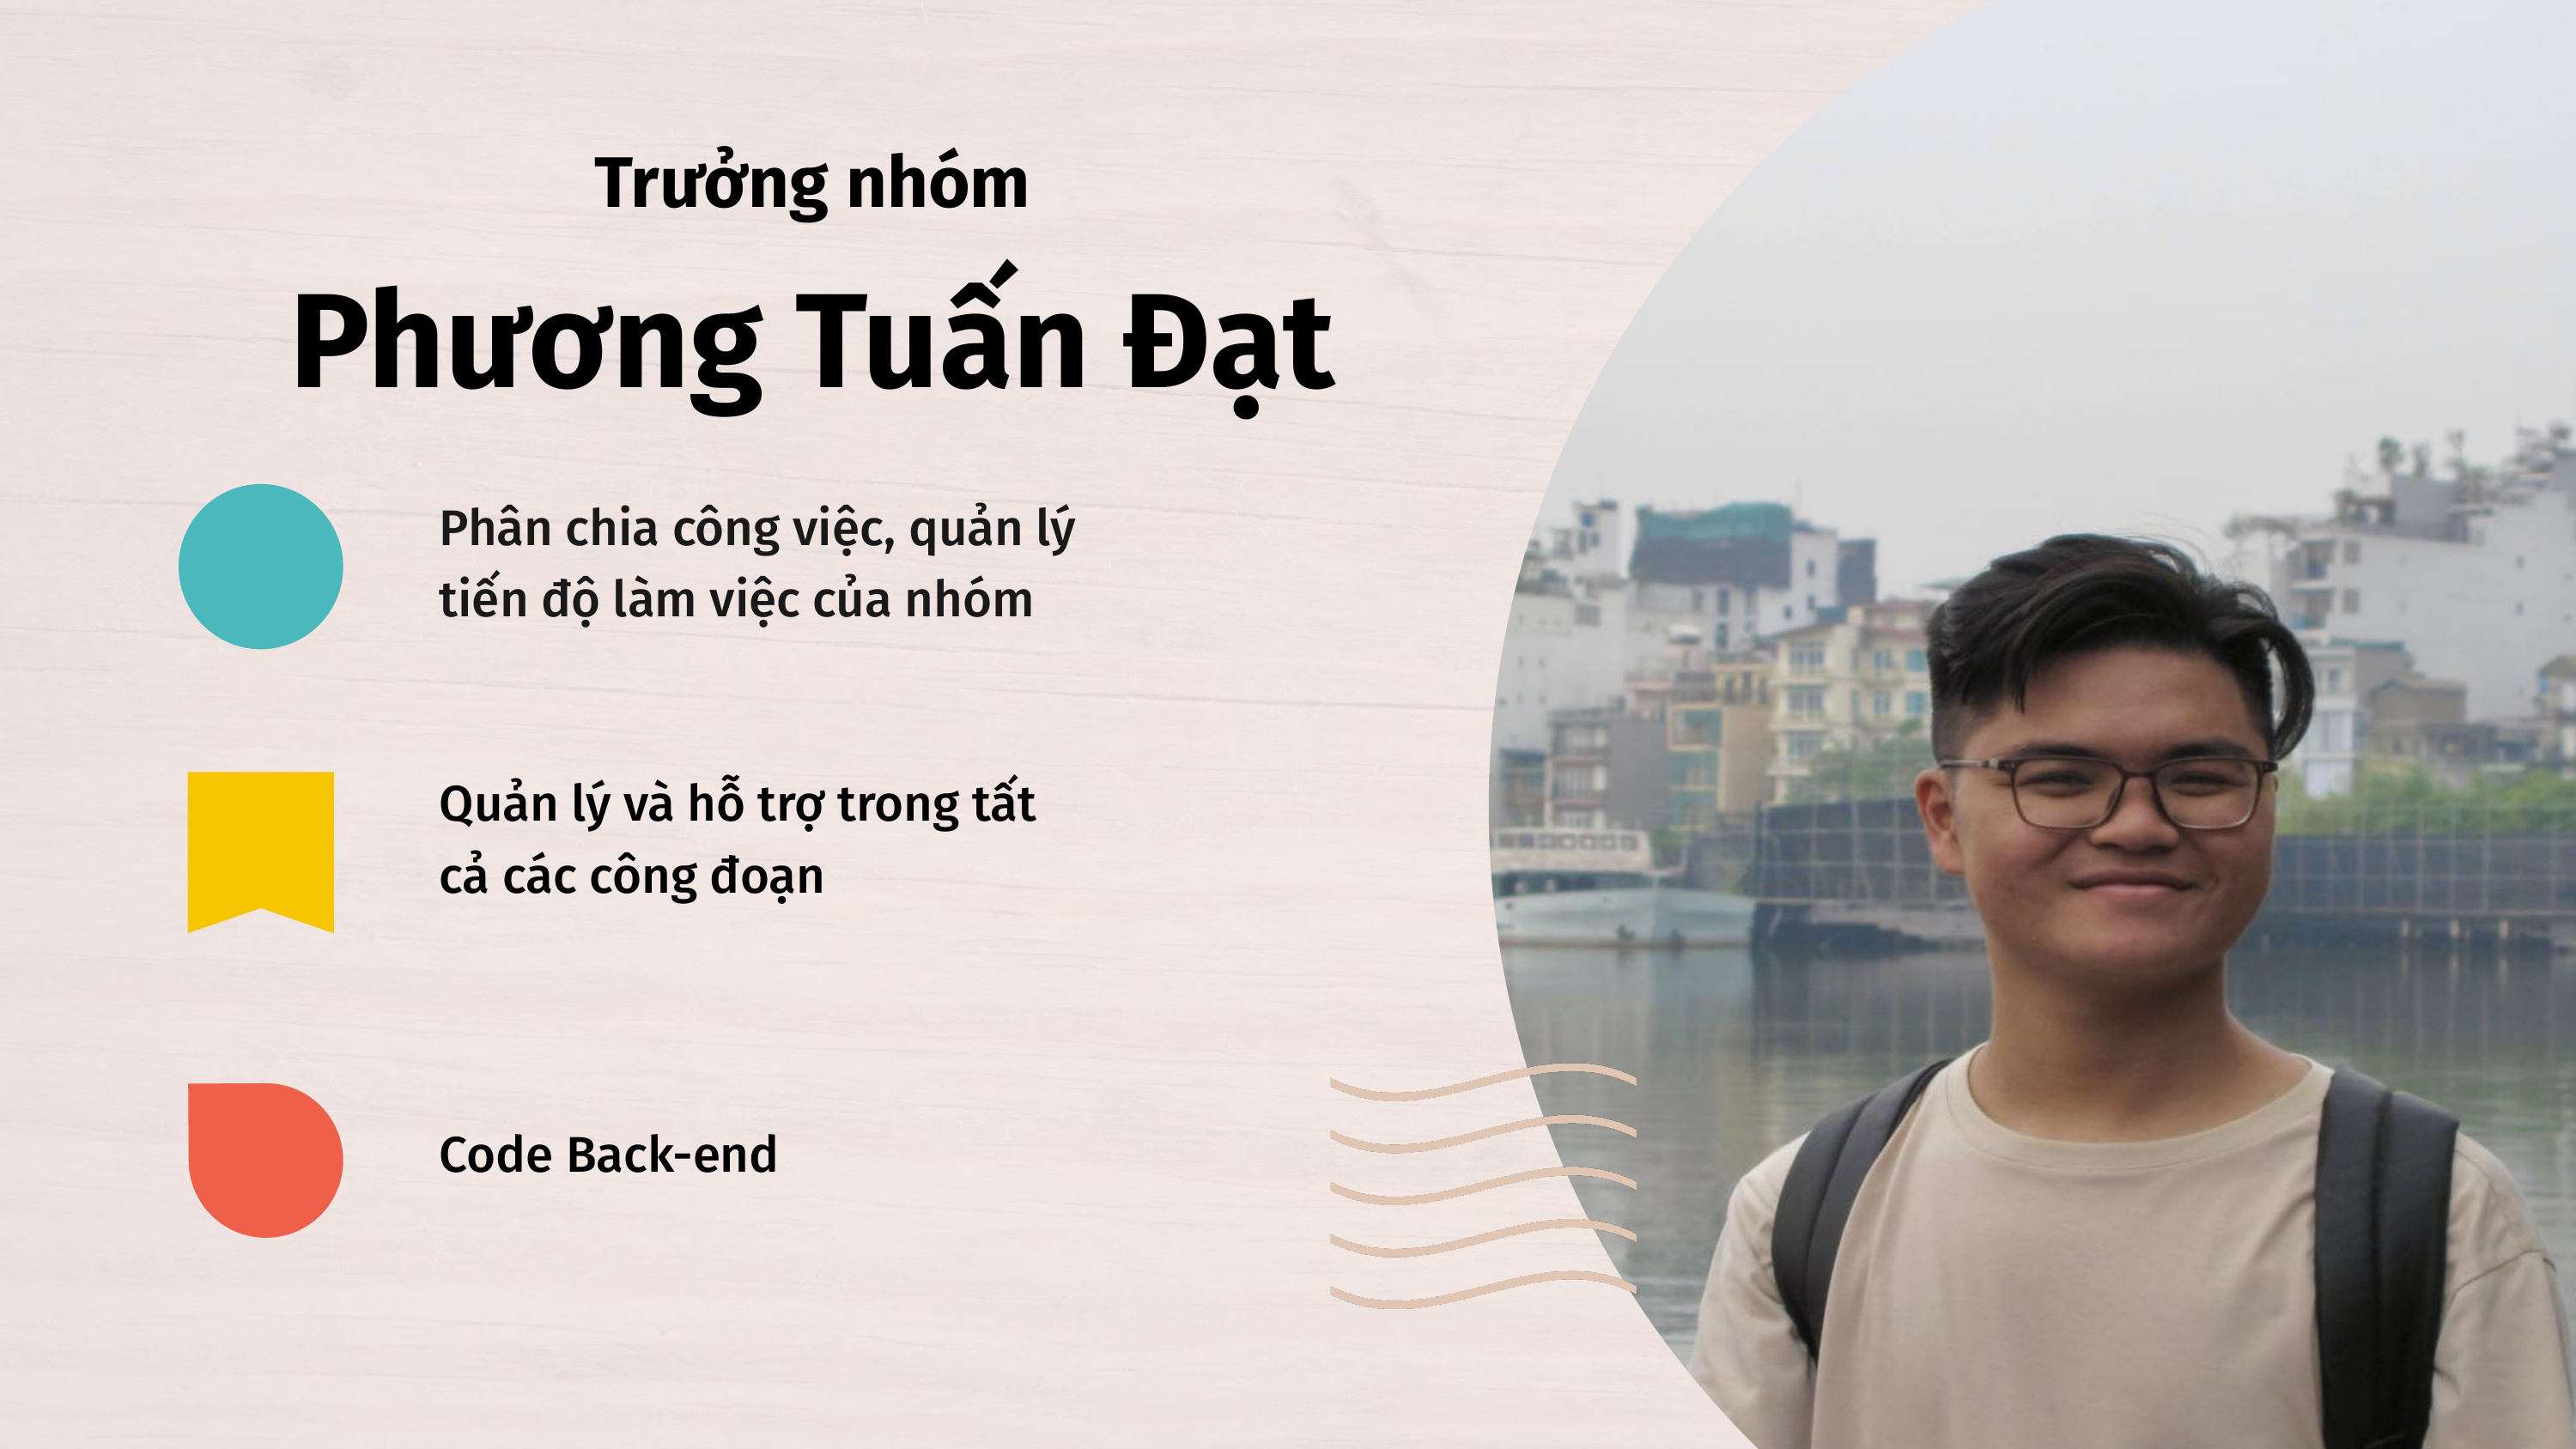

Trưởng nhóm
Phương Tuấn Đạt
Phân chia công việc, quản lý tiến độ làm việc của nhóm

Quản lý và hỗ trợ trong tất cả các công đoạn

Code Back-end